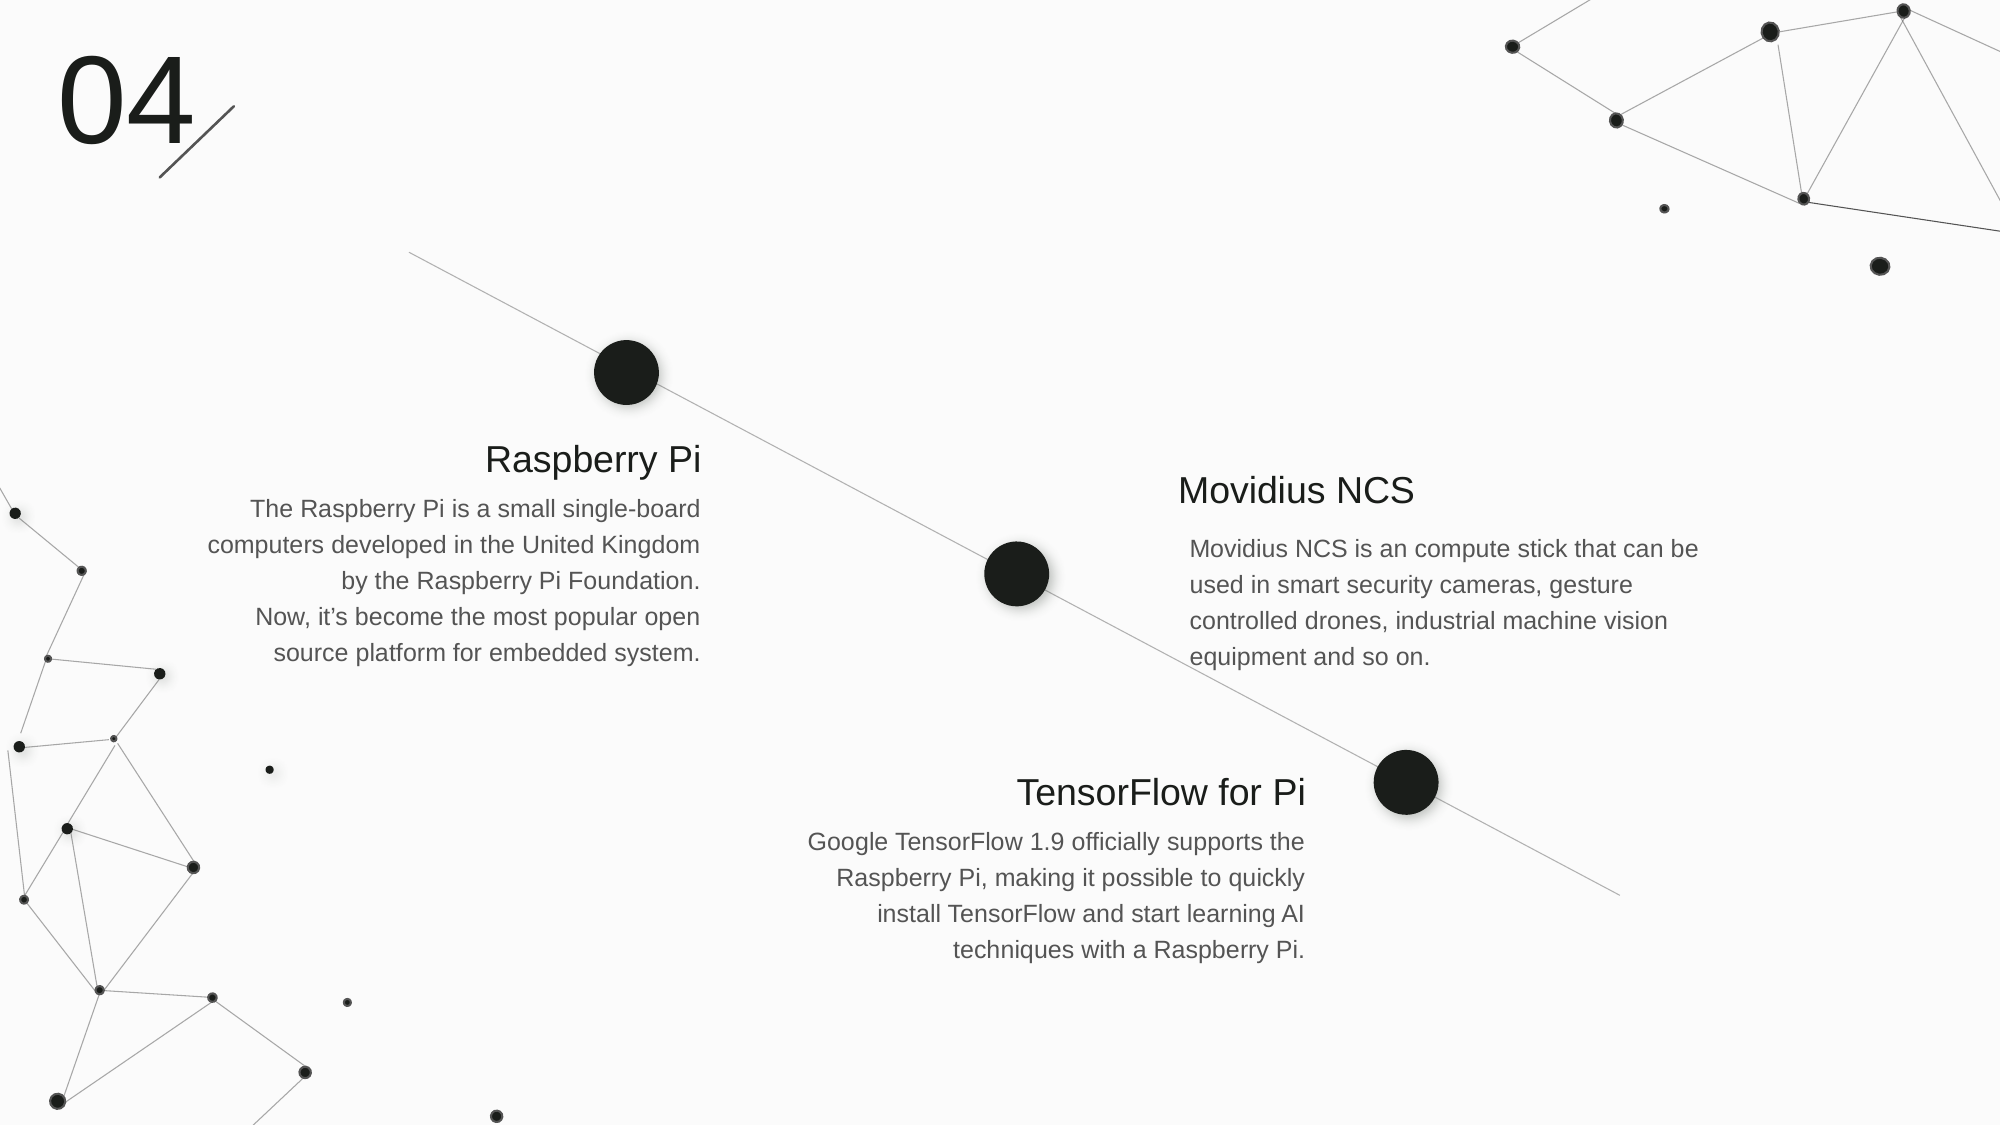

04

Raspberry Pi
The Raspberry Pi is a small single-board computers developed in the United Kingdom by the Raspberry Pi Foundation.
Now, it’s become the most popular open source platform for embedded system.
Movidius NCS
Movidius NCS is an compute stick that can be used in smart security cameras, gesture controlled drones, industrial machine vision equipment and so on.

TensorFlow for Pi
Google TensorFlow 1.9 officially supports the Raspberry Pi, making it possible to quickly install TensorFlow and start learning AI techniques with a Raspberry Pi.